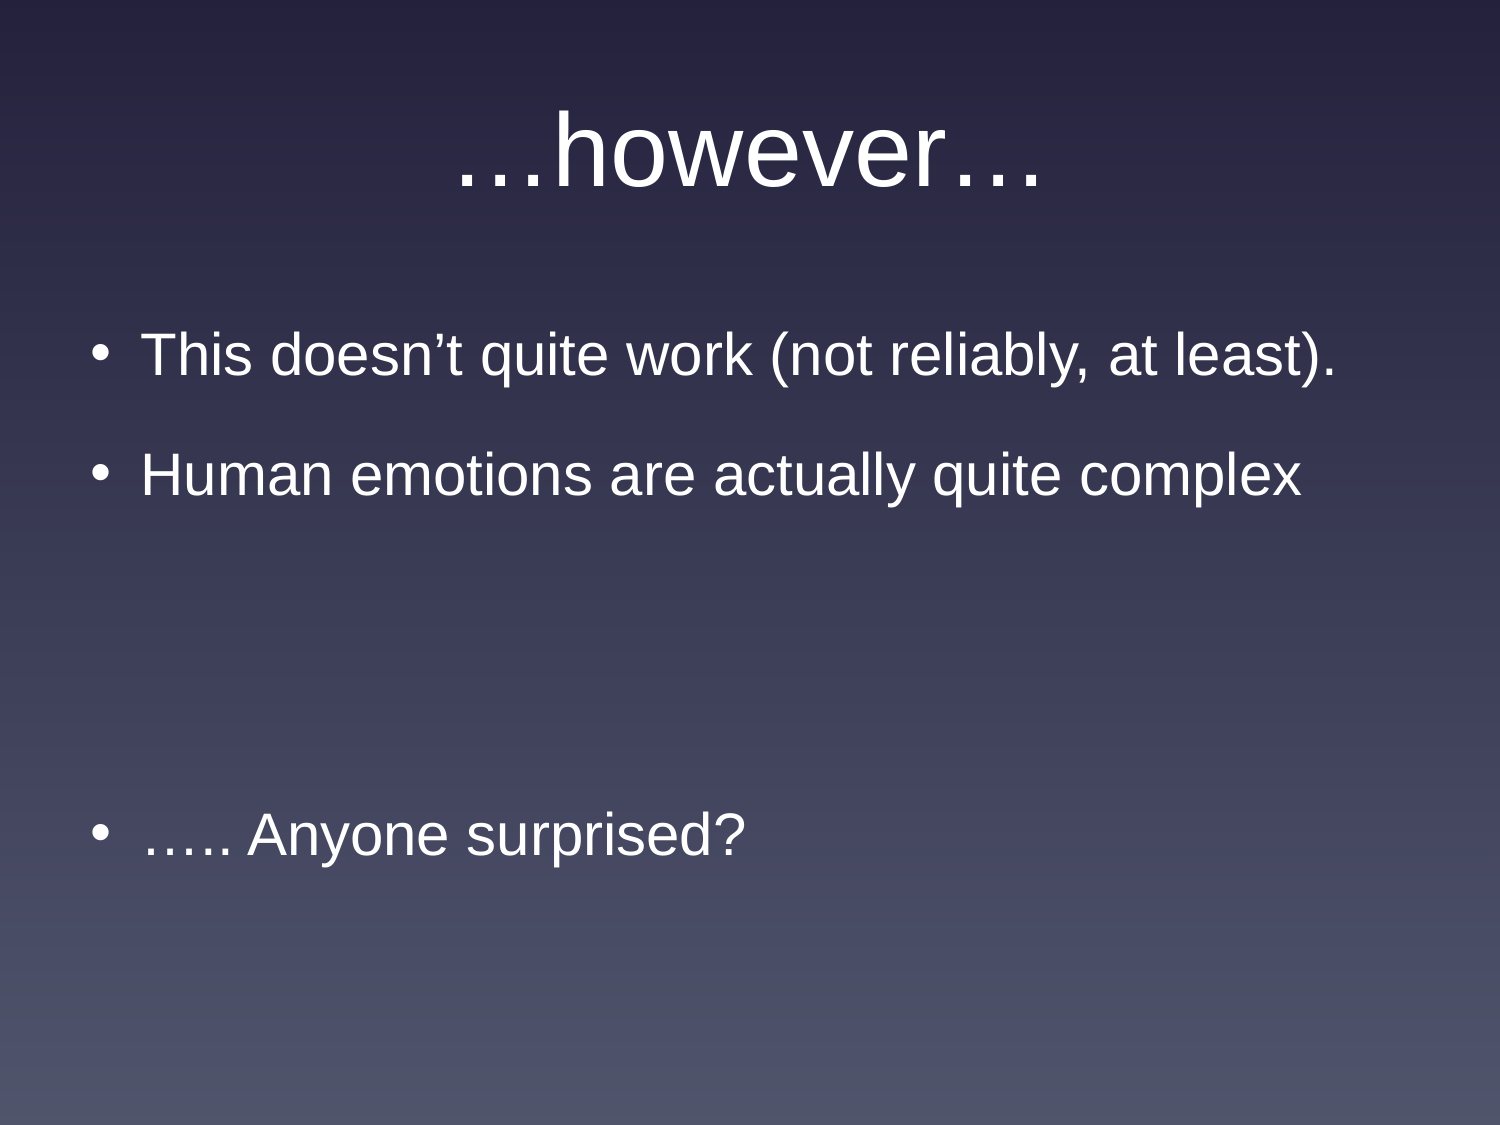

# …however…
This doesn’t quite work (not reliably, at least).
Human emotions are actually quite complex

….. Anyone surprised?